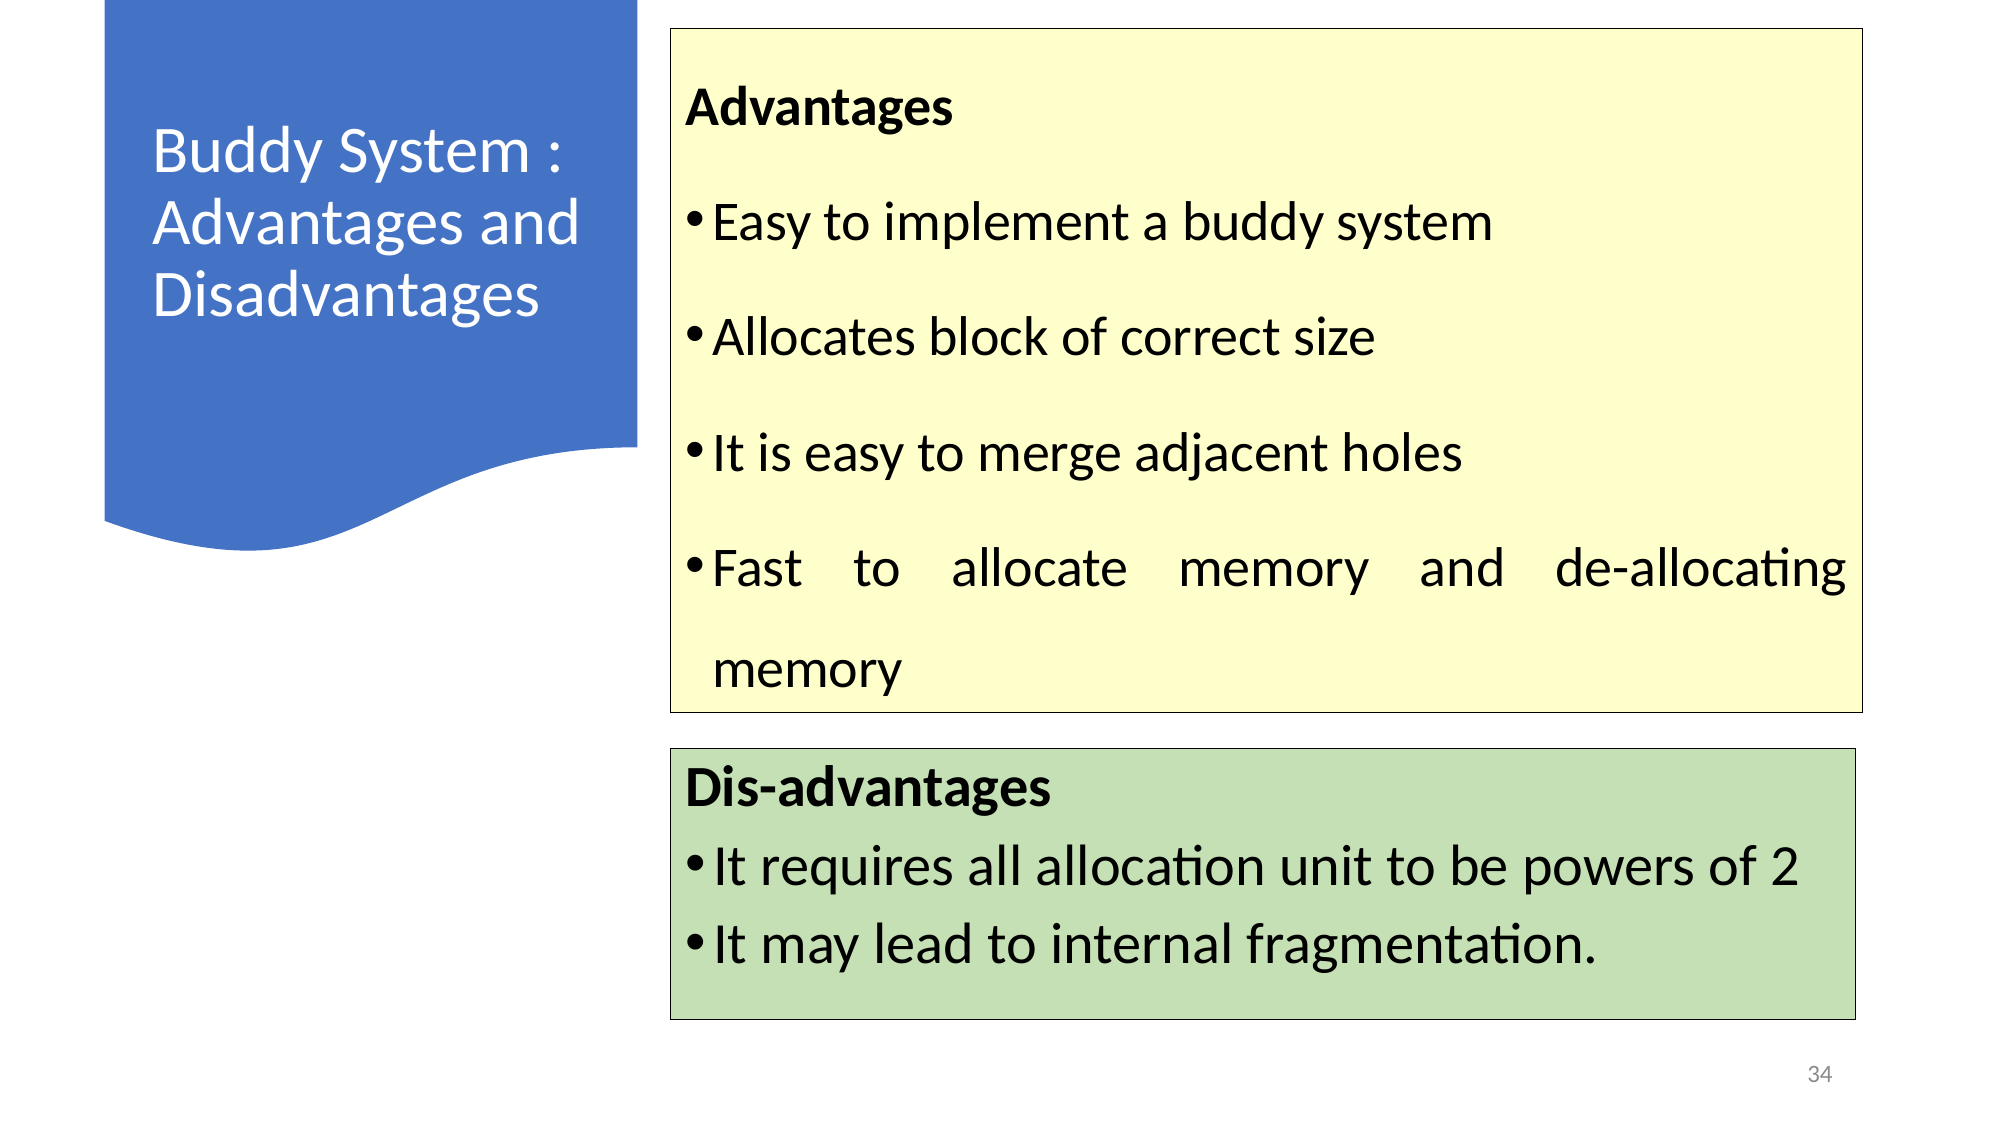

# Buddy System : Advantages and Disadvantages
Advantages
Easy to implement a buddy system
Allocates block of correct size
It is easy to merge adjacent holes
Fast to allocate memory and de-allocating memory

Dis-advantages
It requires all allocation unit to be powers of 2
It may lead to internal fragmentation.
34